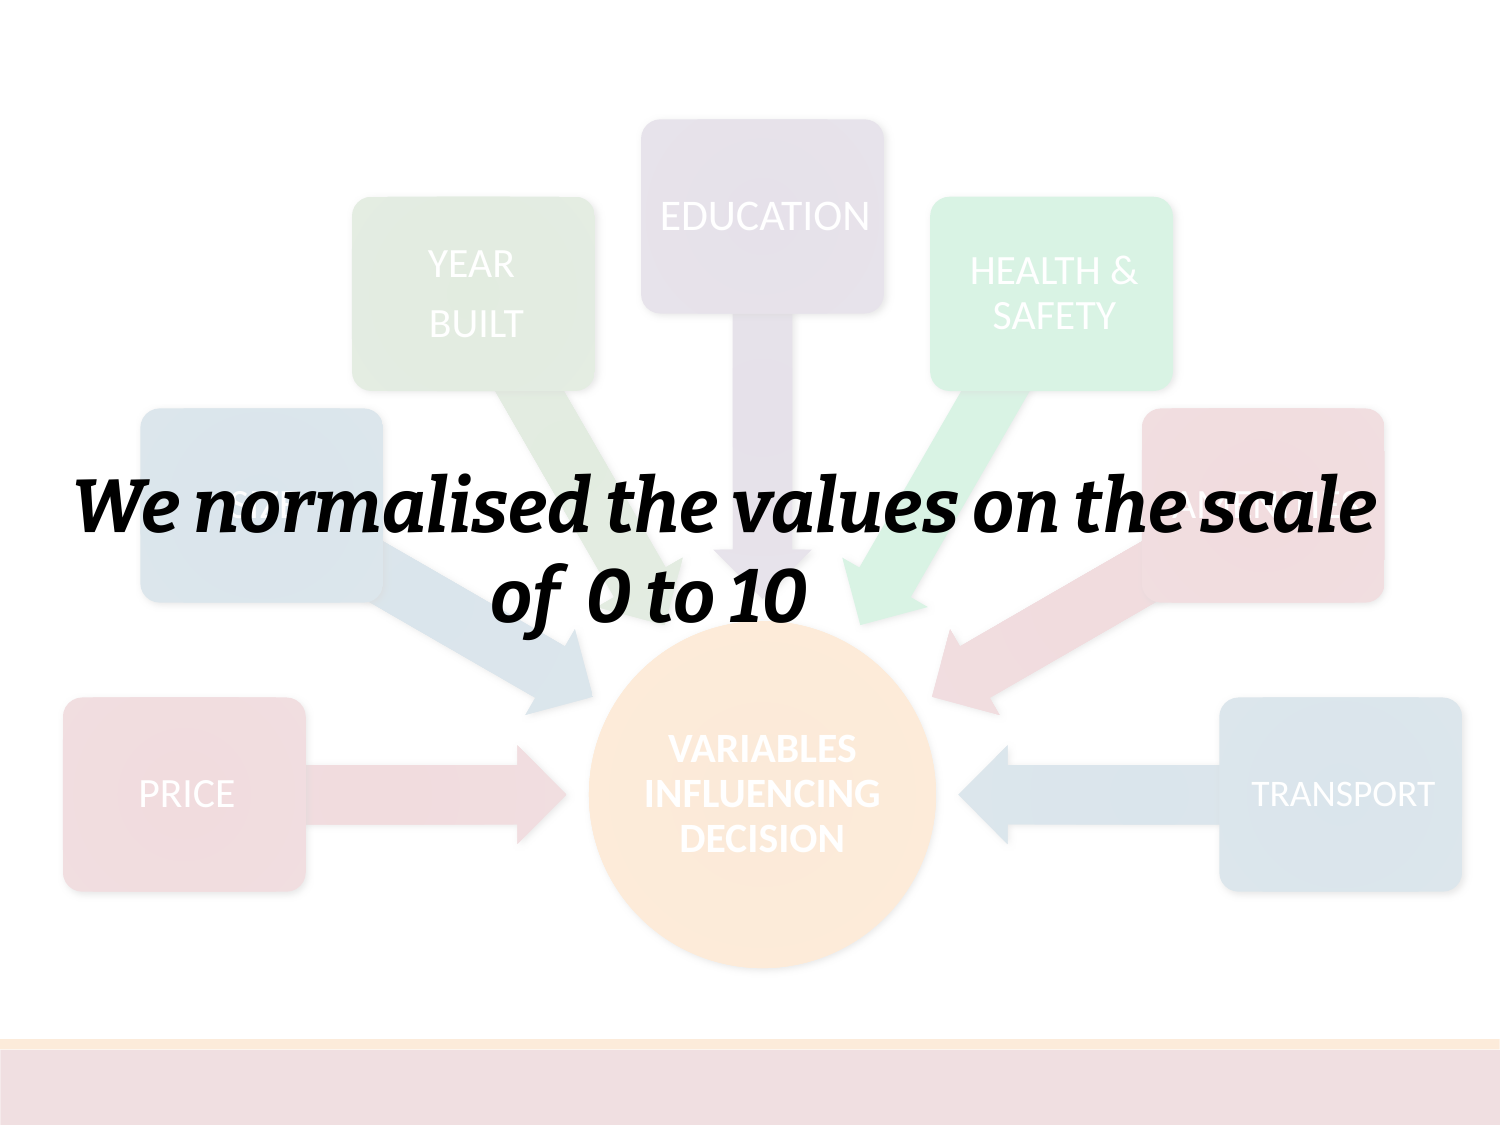

VARIABLES INFLUENCING DECISION
PRICE
SIZE
YEAR
BUILT
EDUCATION
HEALTH & SAFETY
AMENITIES
TRANSPORT
We normalised the values on the scale
		         of  0 to 10